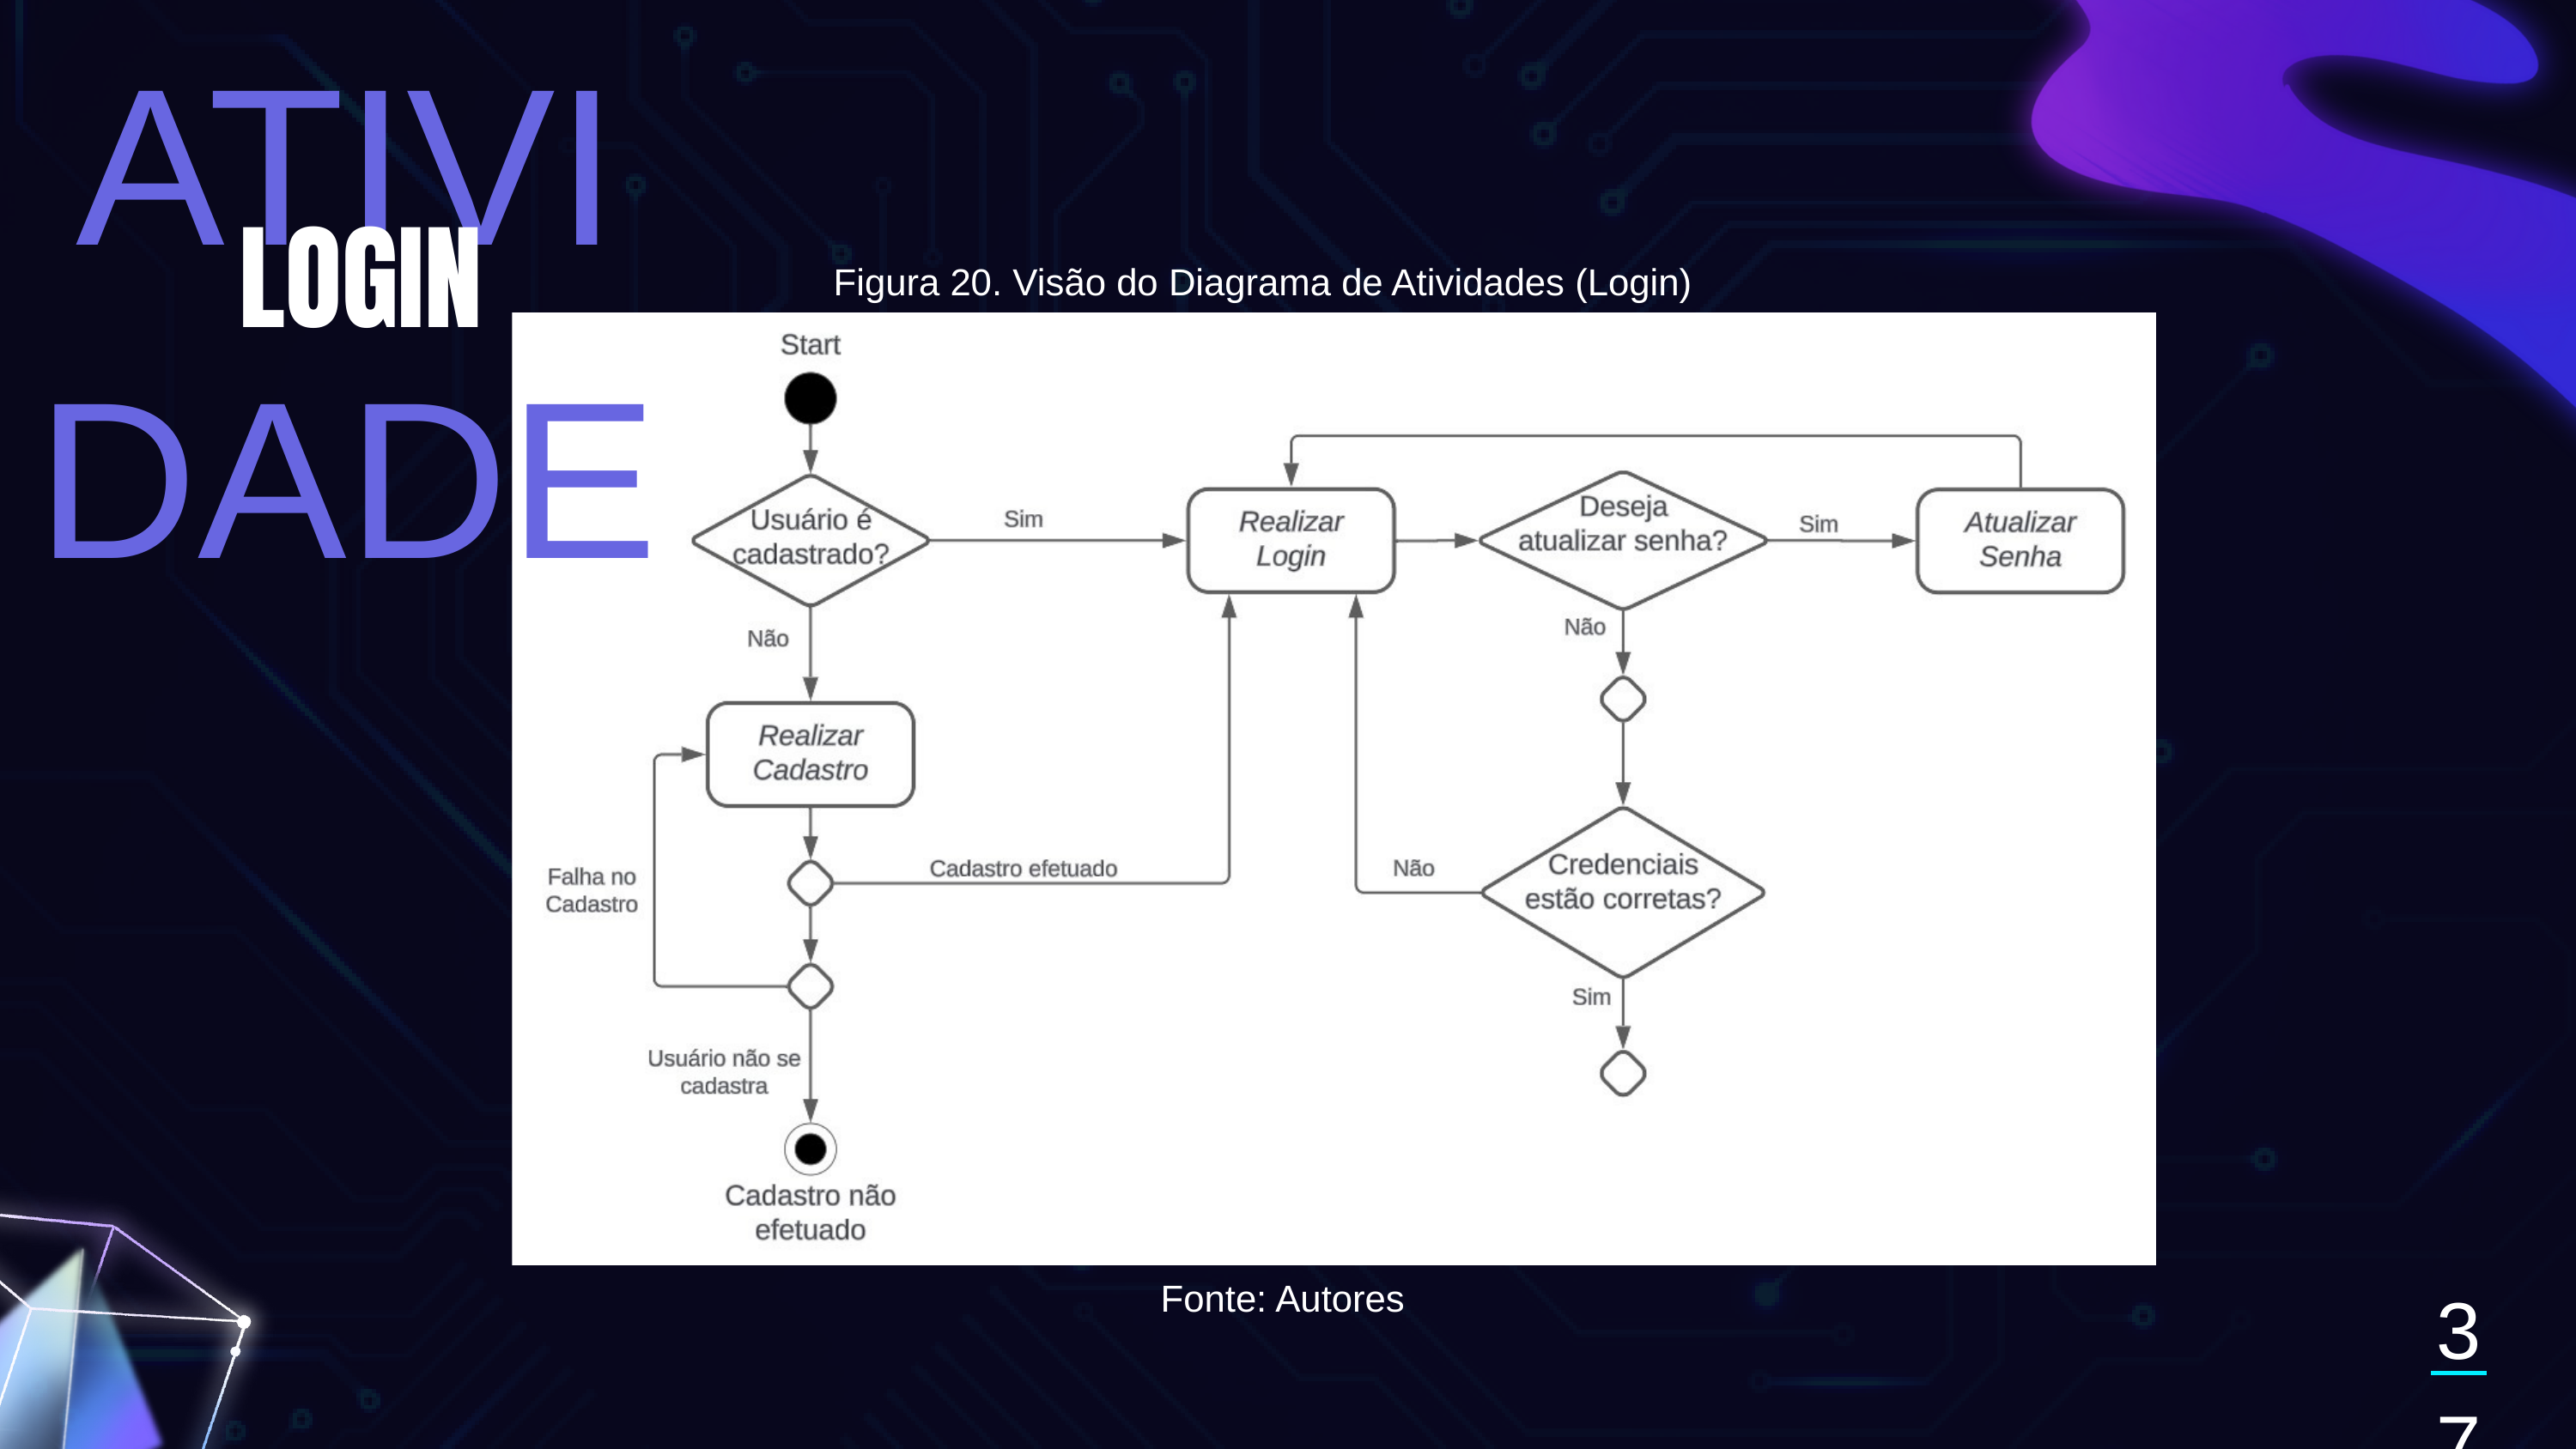

ATIVIDADE
LOGIN
Figura 20. Visão do Diagrama de Atividades (Login)

37
Fonte: Autores